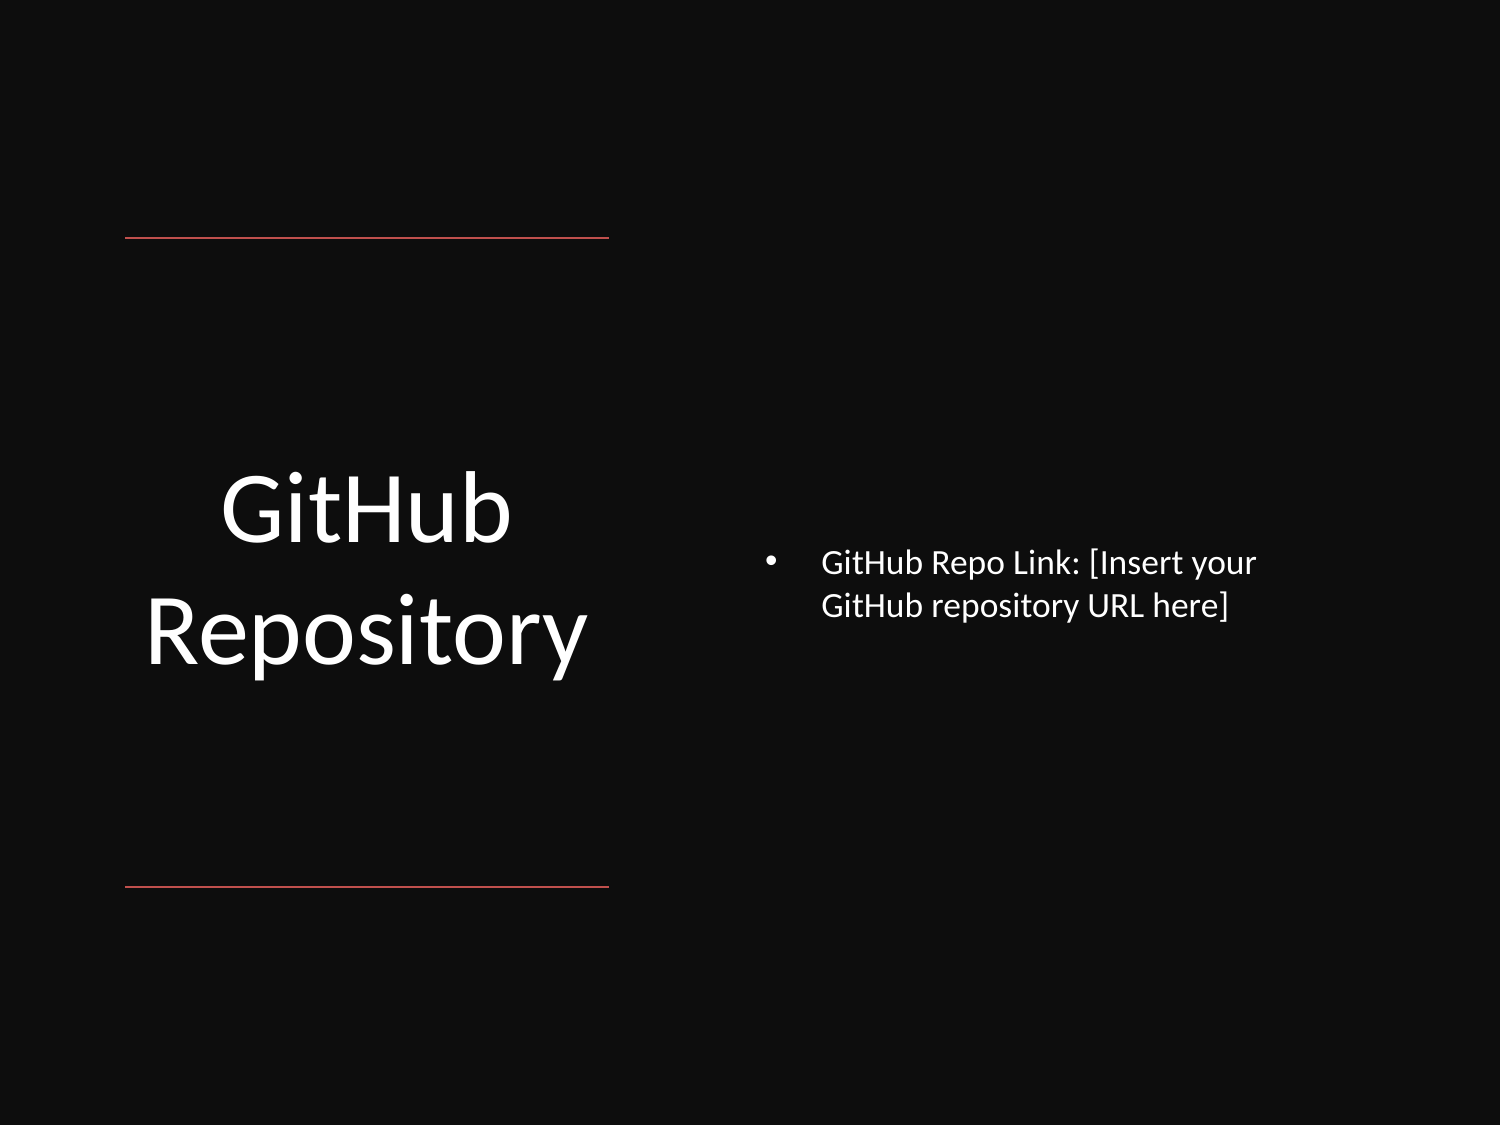

GitHub Repo Link: [Insert your GitHub repository URL here]
# GitHub Repository